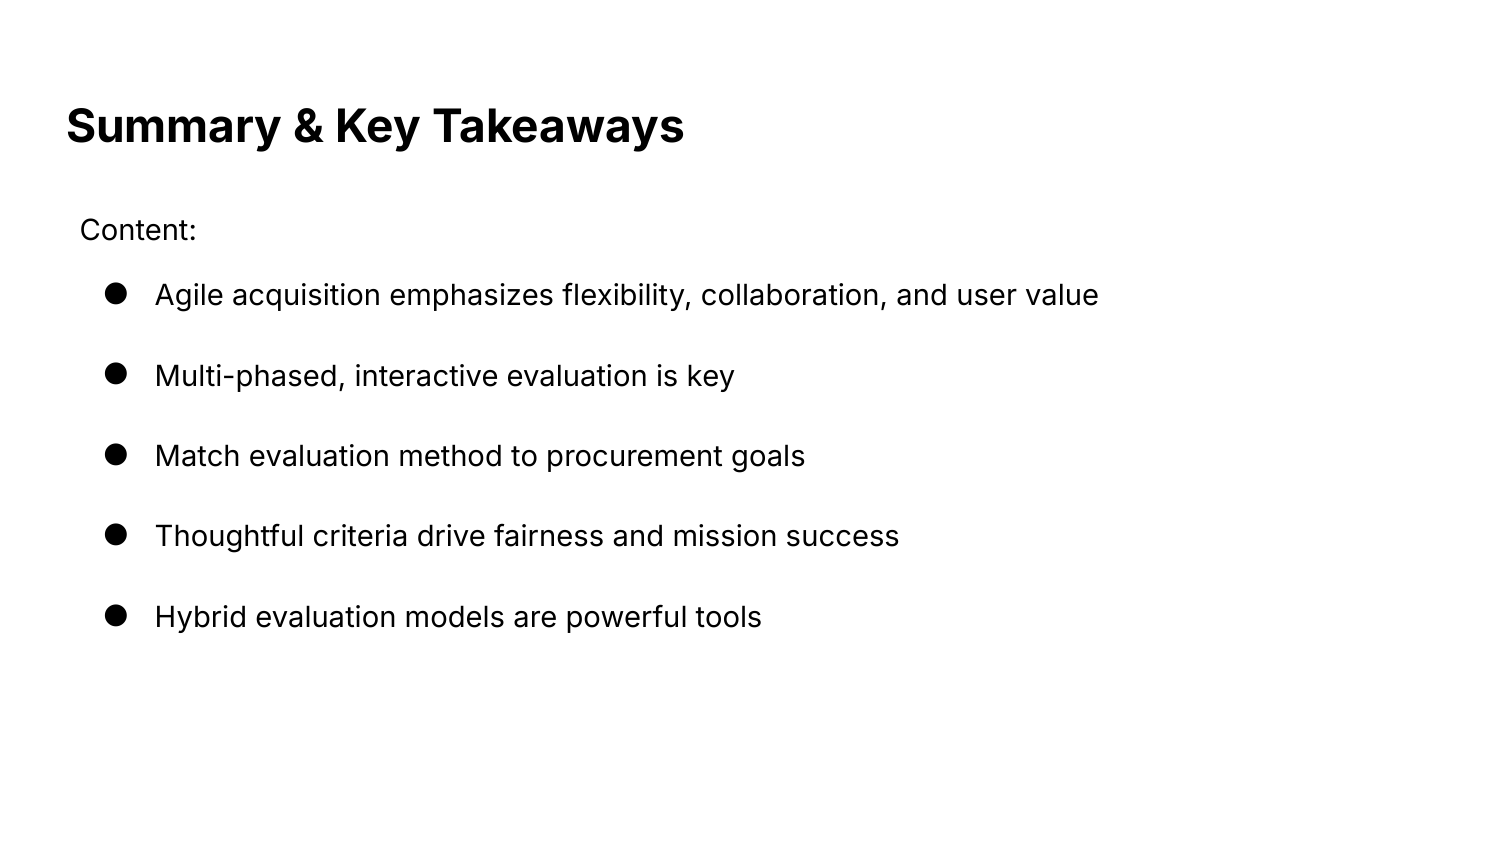

# Summary & Key Takeaways
Content:
Agile acquisition emphasizes flexibility, collaboration, and user value
Multi-phased, interactive evaluation is key
Match evaluation method to procurement goals
Thoughtful criteria drive fairness and mission success
Hybrid evaluation models are powerful tools